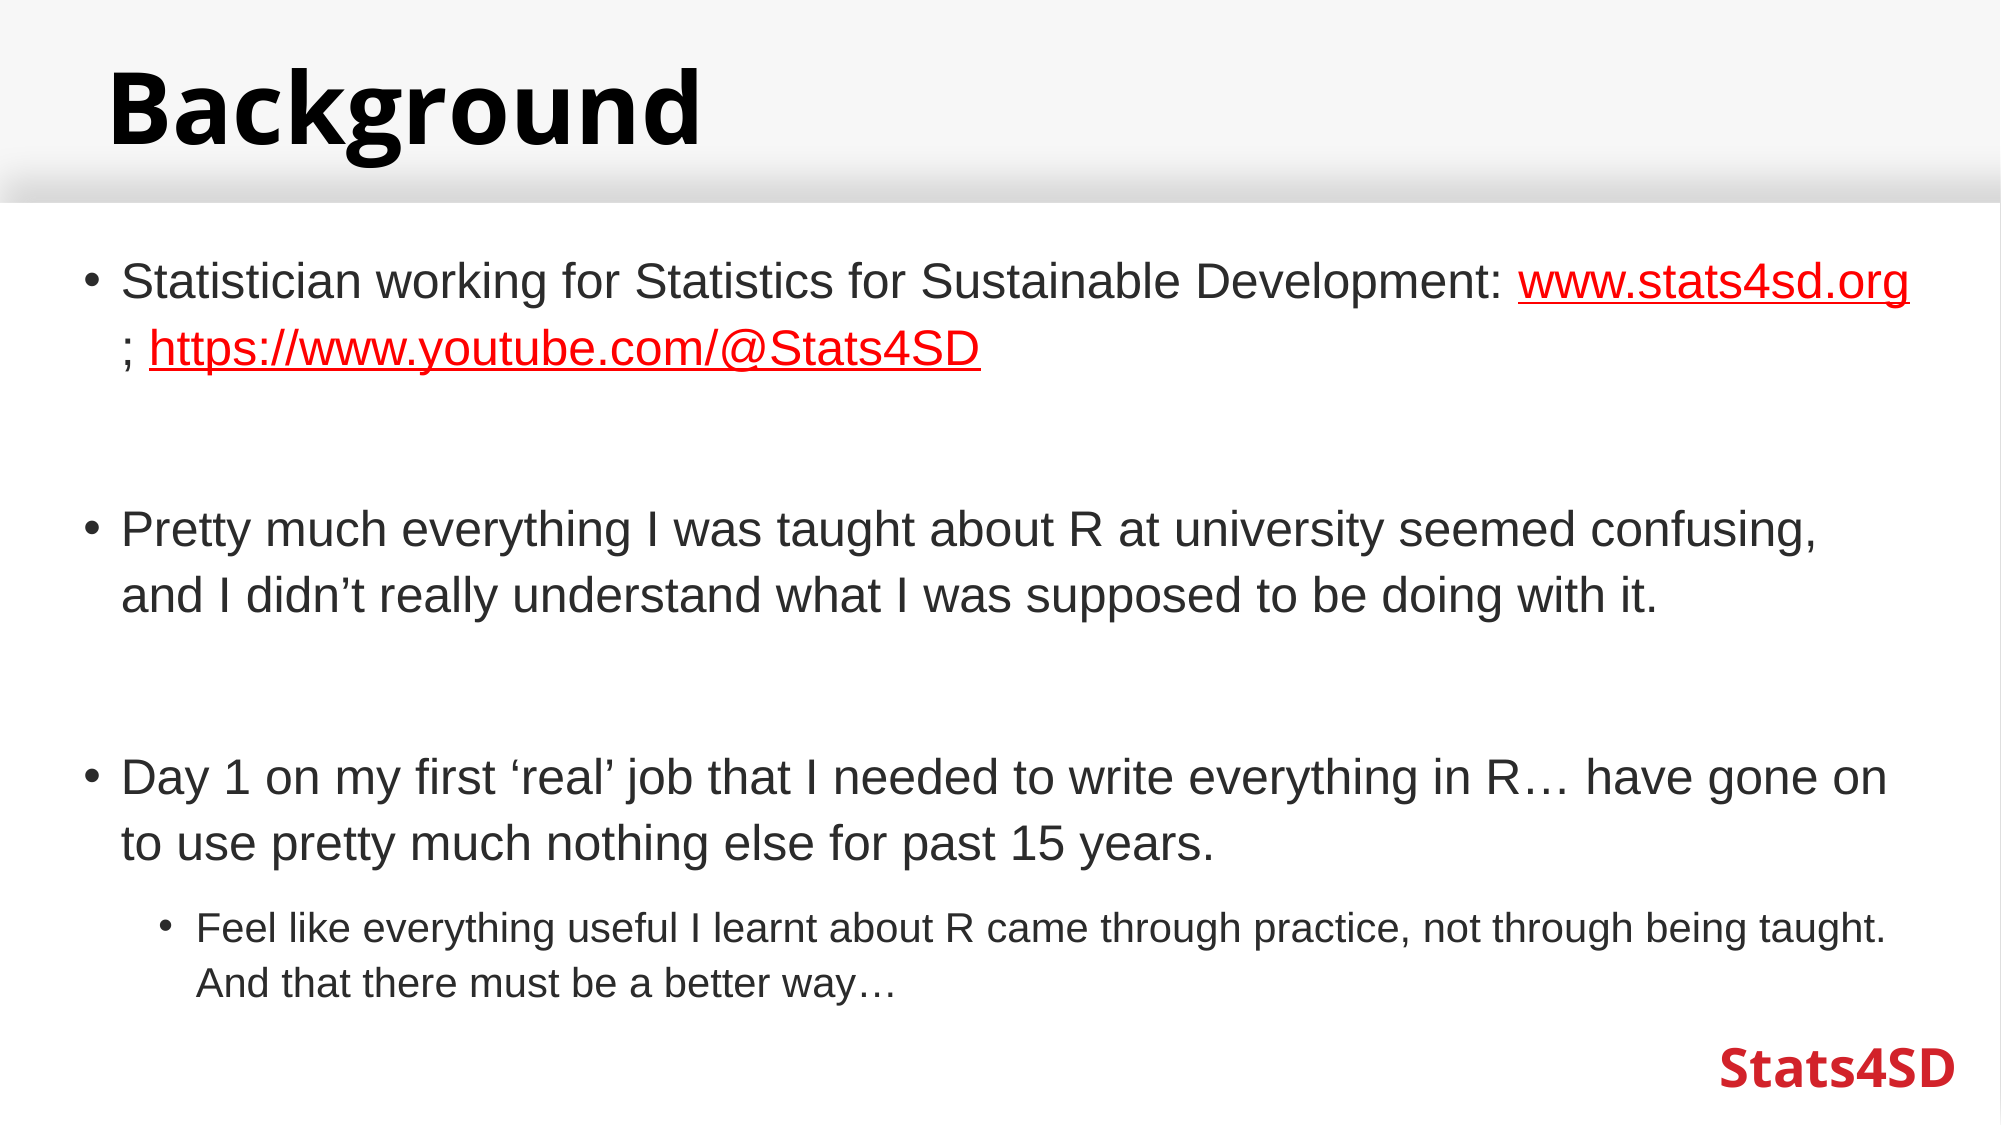

# Background
Statistician working for Statistics for Sustainable Development: www.stats4sd.org ; https://www.youtube.com/@Stats4SD

Pretty much everything I was taught about R at university seemed confusing, and I didn’t really understand what I was supposed to be doing with it.

Day 1 on my first ‘real’ job that I needed to write everything in R… have gone on to use pretty much nothing else for past 15 years.
Feel like everything useful I learnt about R came through practice, not through being taught. And that there must be a better way…